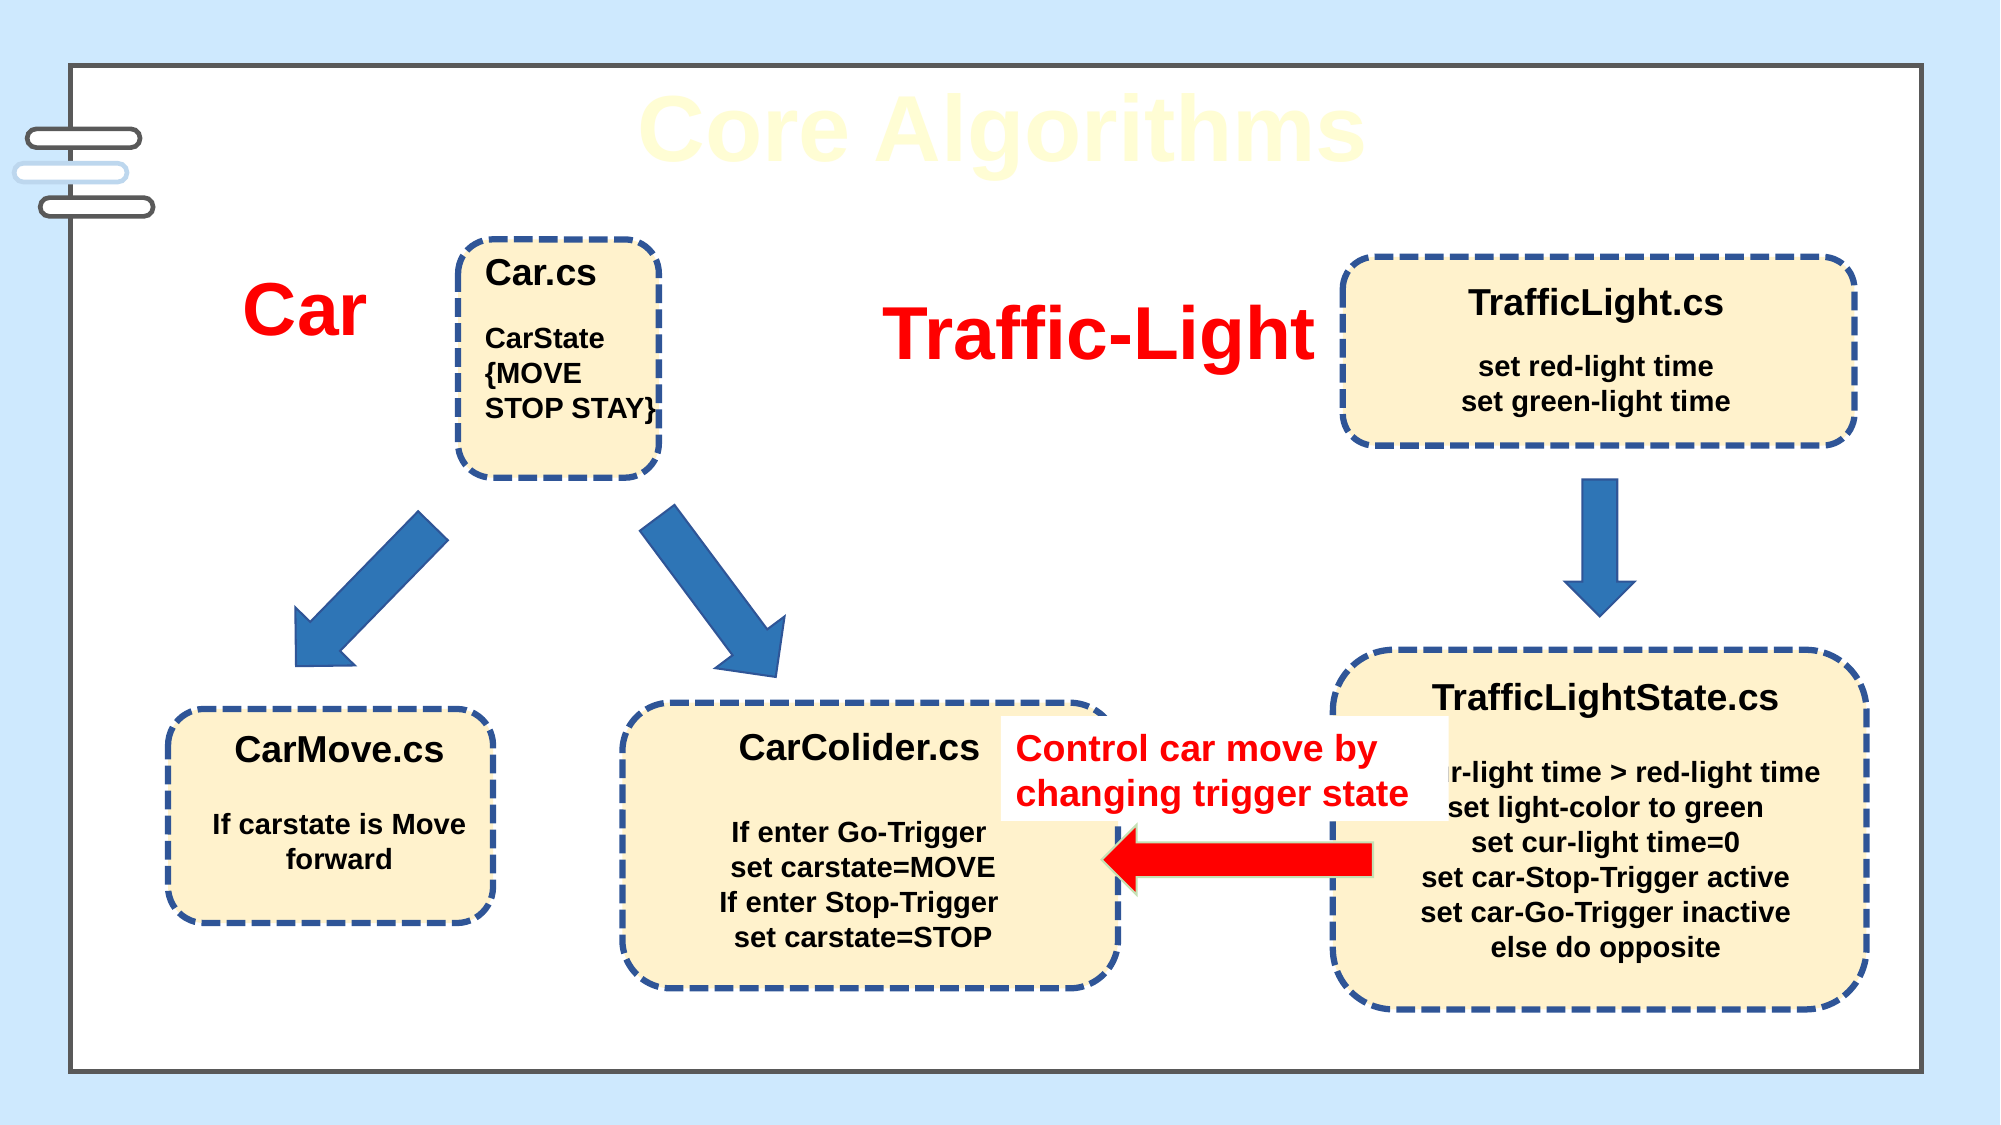

Core Algorithms

Car
Traffic-Light

Car.cs

CarState {MOVE STOP STAY}

TrafficLight.cs

set red-light time
set green-light time

TrafficLightState.cs

if cur-light time > red-light time
set light-color to green
set cur-light time=0
set car-Stop-Trigger active
set car-Go-Trigger inactive
else do opposite

CarColider.cs

If enter Go-Trigger
 set carstate=MOVE
If enter Stop-Trigger
 set carstate=STOP

CarMove.cs

If carstate is Move forward
Control car move by changing trigger state